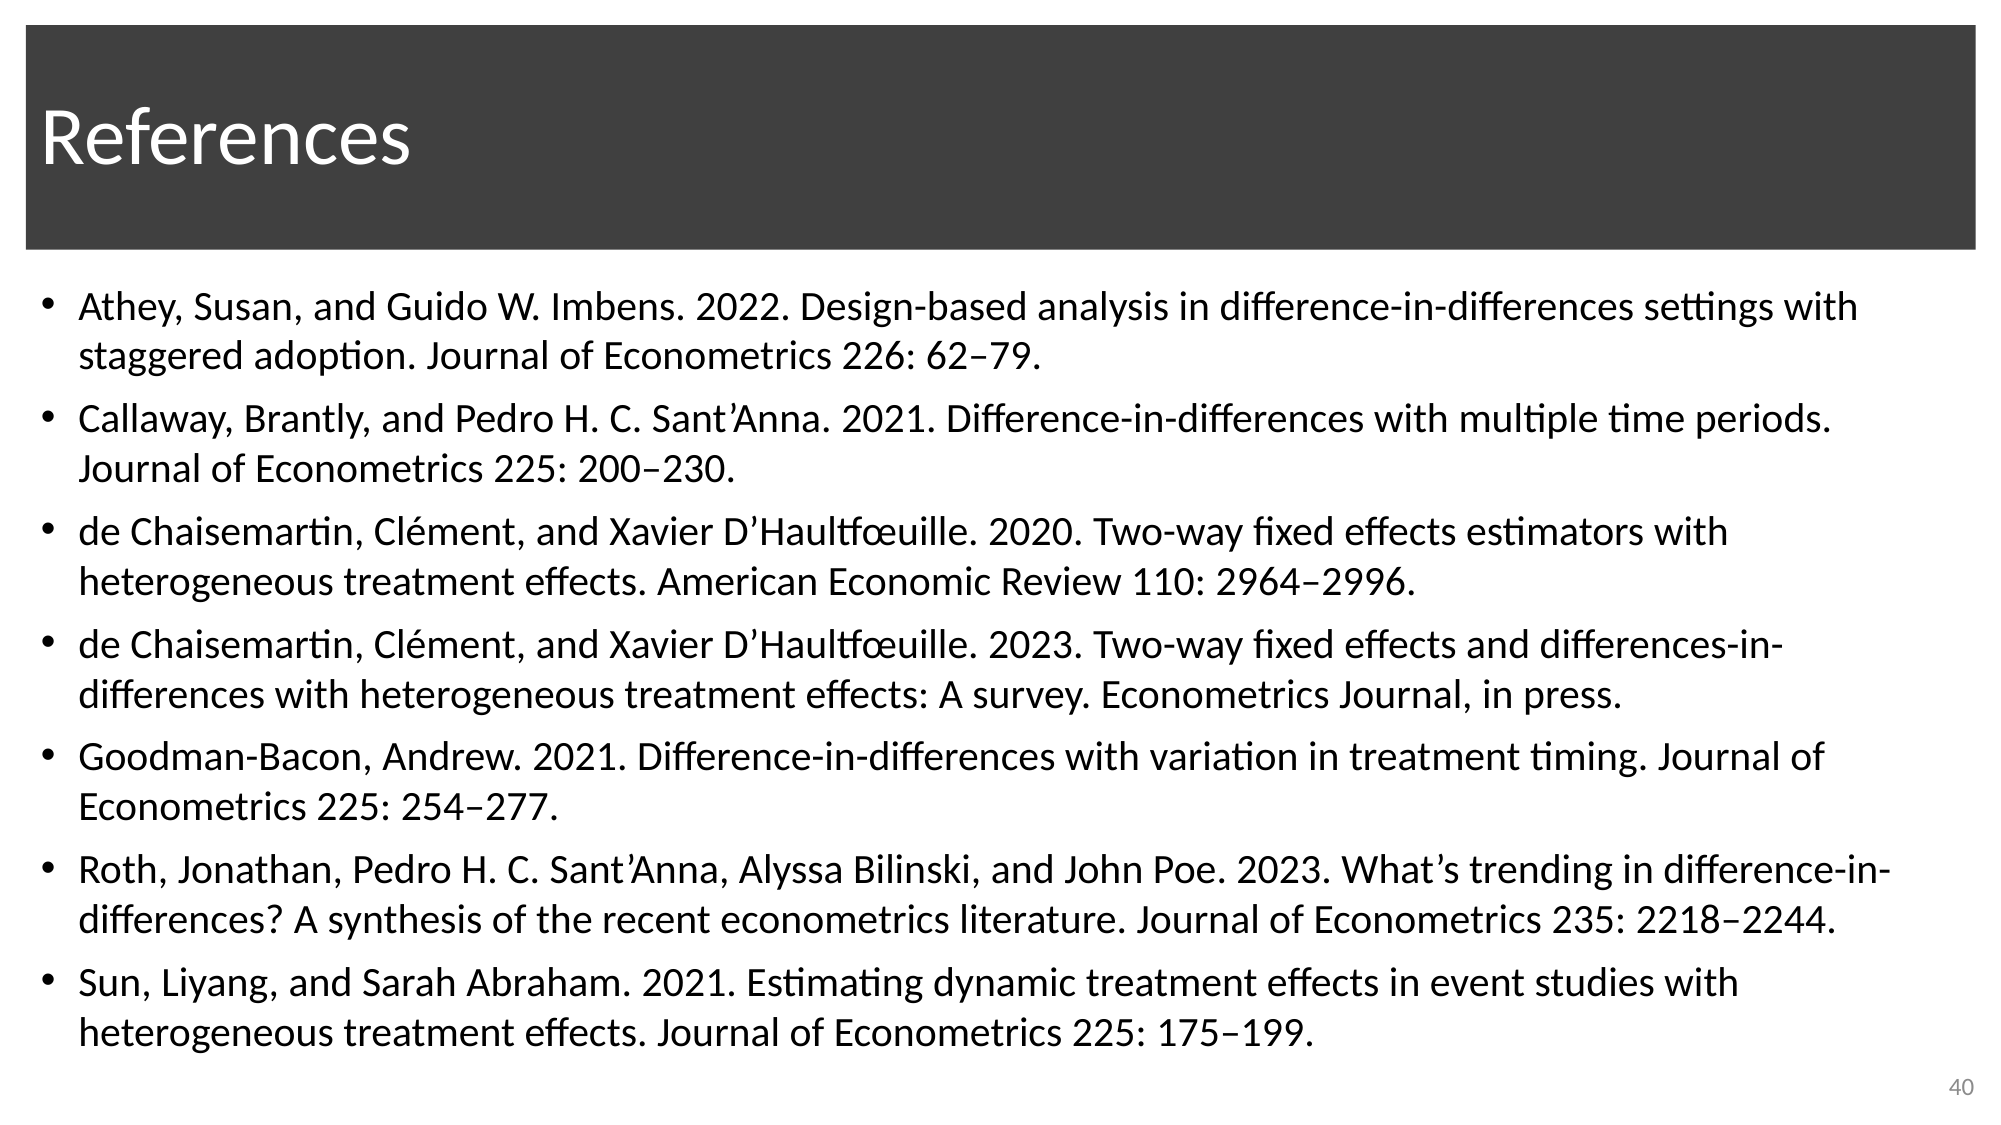

# References
Athey, Susan, and Guido W. Imbens. 2022. Design-based analysis in difference-in-differences settings with staggered adoption. Journal of Econometrics 226: 62–79.
Callaway, Brantly, and Pedro H. C. Sant’Anna. 2021. Difference-in-differences with multiple time periods. Journal of Econometrics 225: 200–230.
de Chaisemartin, Clément, and Xavier D’Haultfœuille. 2020. Two-way fixed effects estimators with heterogeneous treatment effects. American Economic Review 110: 2964–2996.
de Chaisemartin, Clément, and Xavier D’Haultfœuille. 2023. Two-way fixed effects and differences-in-differences with heterogeneous treatment effects: A survey. Econometrics Journal, in press.
Goodman-Bacon, Andrew. 2021. Difference-in-differences with variation in treatment timing. Journal of Econometrics 225: 254–277.
Roth, Jonathan, Pedro H. C. Sant’Anna, Alyssa Bilinski, and John Poe. 2023. What’s trending in difference-in-differences? A synthesis of the recent econometrics literature. Journal of Econometrics 235: 2218–2244.
Sun, Liyang, and Sarah Abraham. 2021. Estimating dynamic treatment effects in event studies with heterogeneous treatment effects. Journal of Econometrics 225: 175–199.
40